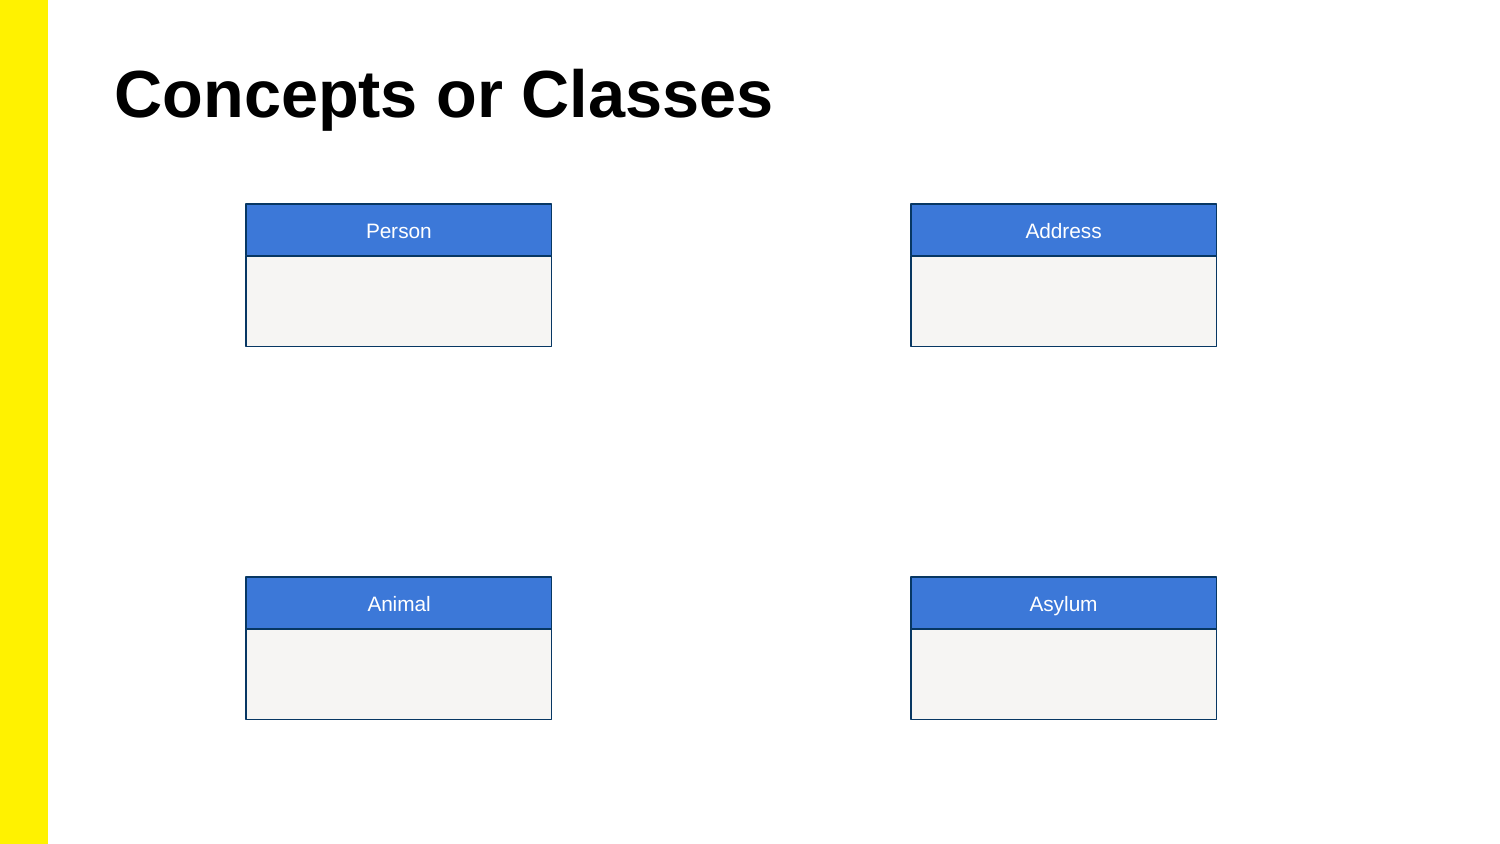

Concepts or Classes
Person

Address

Animal

Asylum